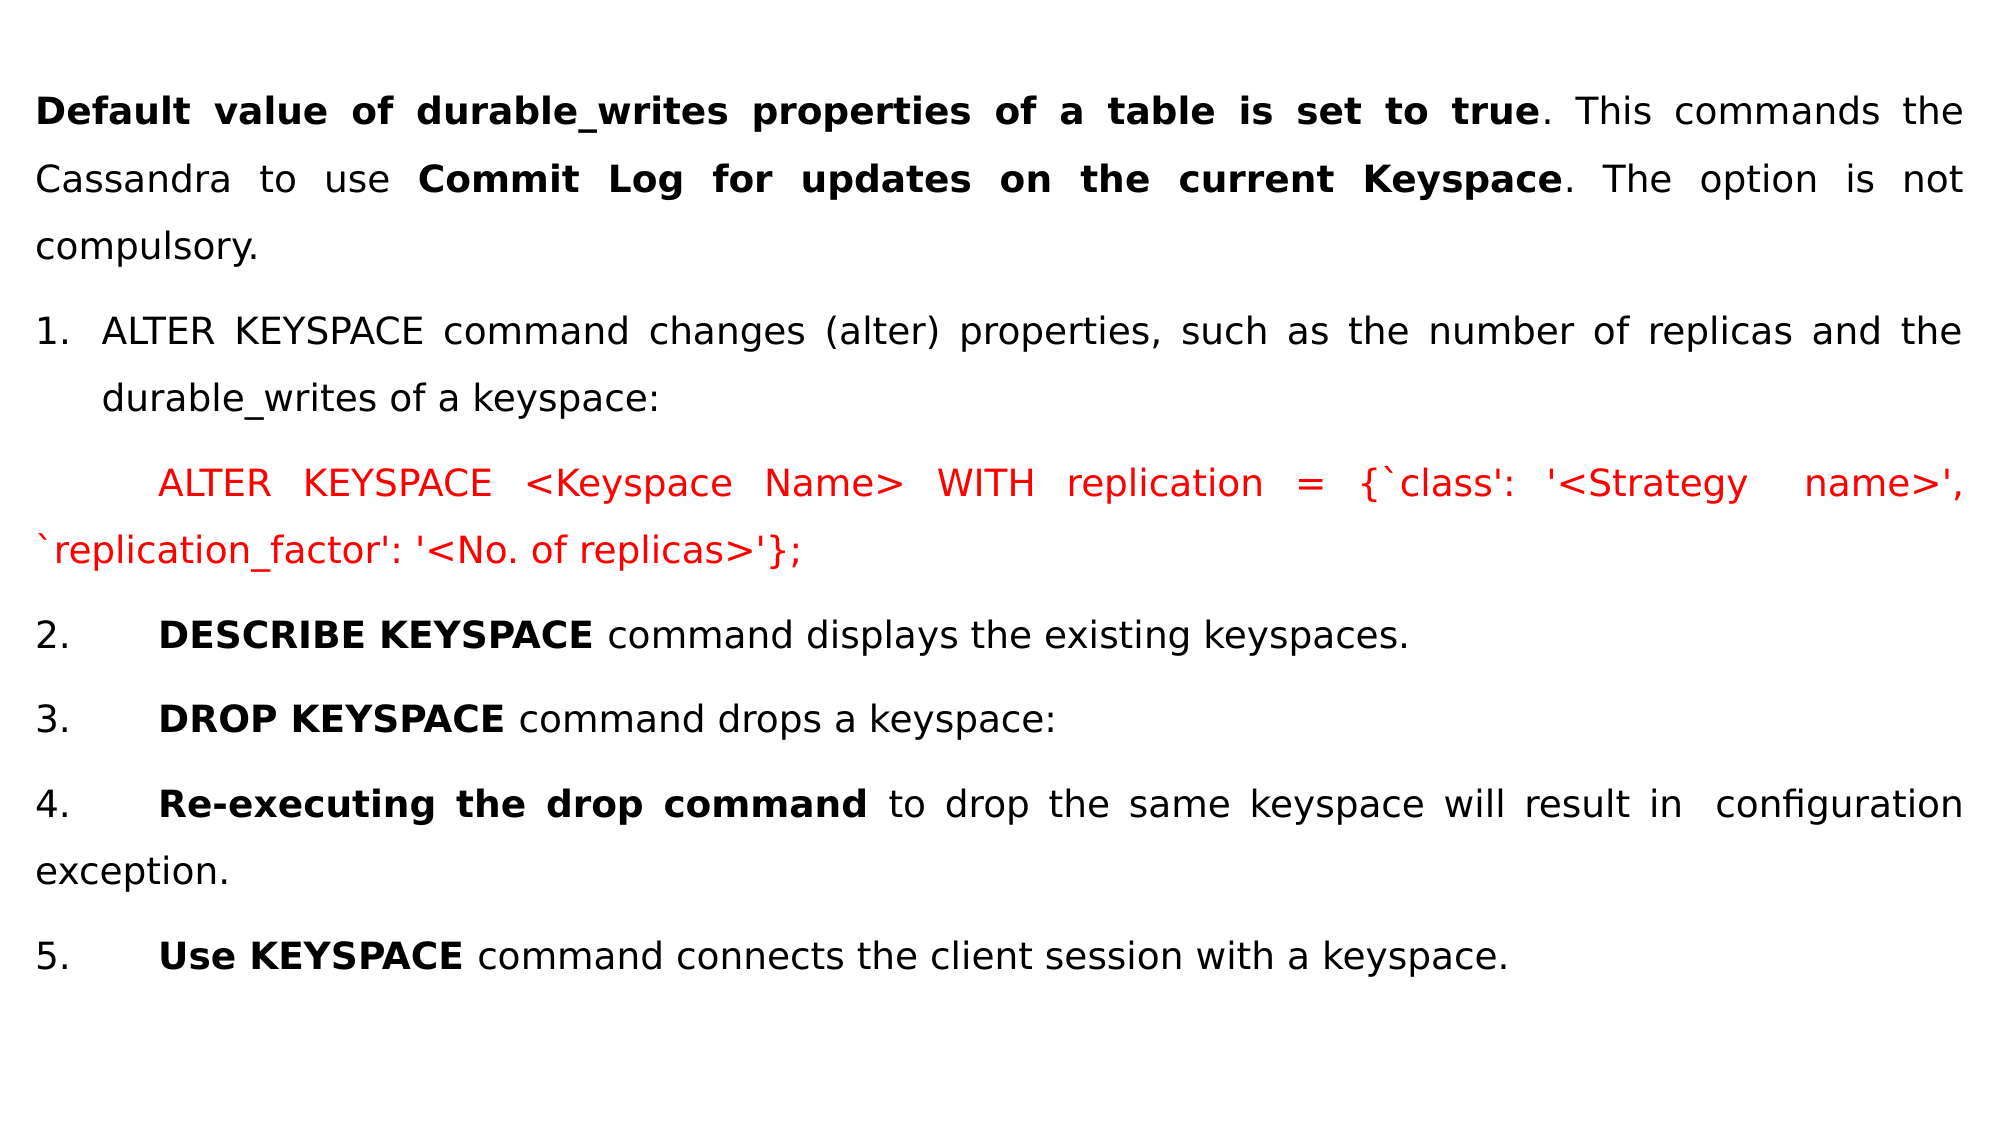

Default value of durable_writes properties of a table is set to true. This commands the Cassandra to use Commit Log for updates on the current Keyspace. The option is not compulsory.
ALTER KEYSPACE command changes (alter) properties, such as the number of replicas and the durable_writes of a keyspace:
	ALTER KEYSPACE <Keyspace Name> WITH replication = {`class': '<Strategy 	name>', `replication_factor': '<No. of replicas>'};
2.	DESCRIBE KEYSPACE command displays the existing keyspaces.
3.	DROP KEYSPACE command drops a keyspace:
4.	Re-executing the drop command to drop the same keyspace will result in 	configuration exception.
5.	Use KEYSPACE command connects the client session with a keyspace.